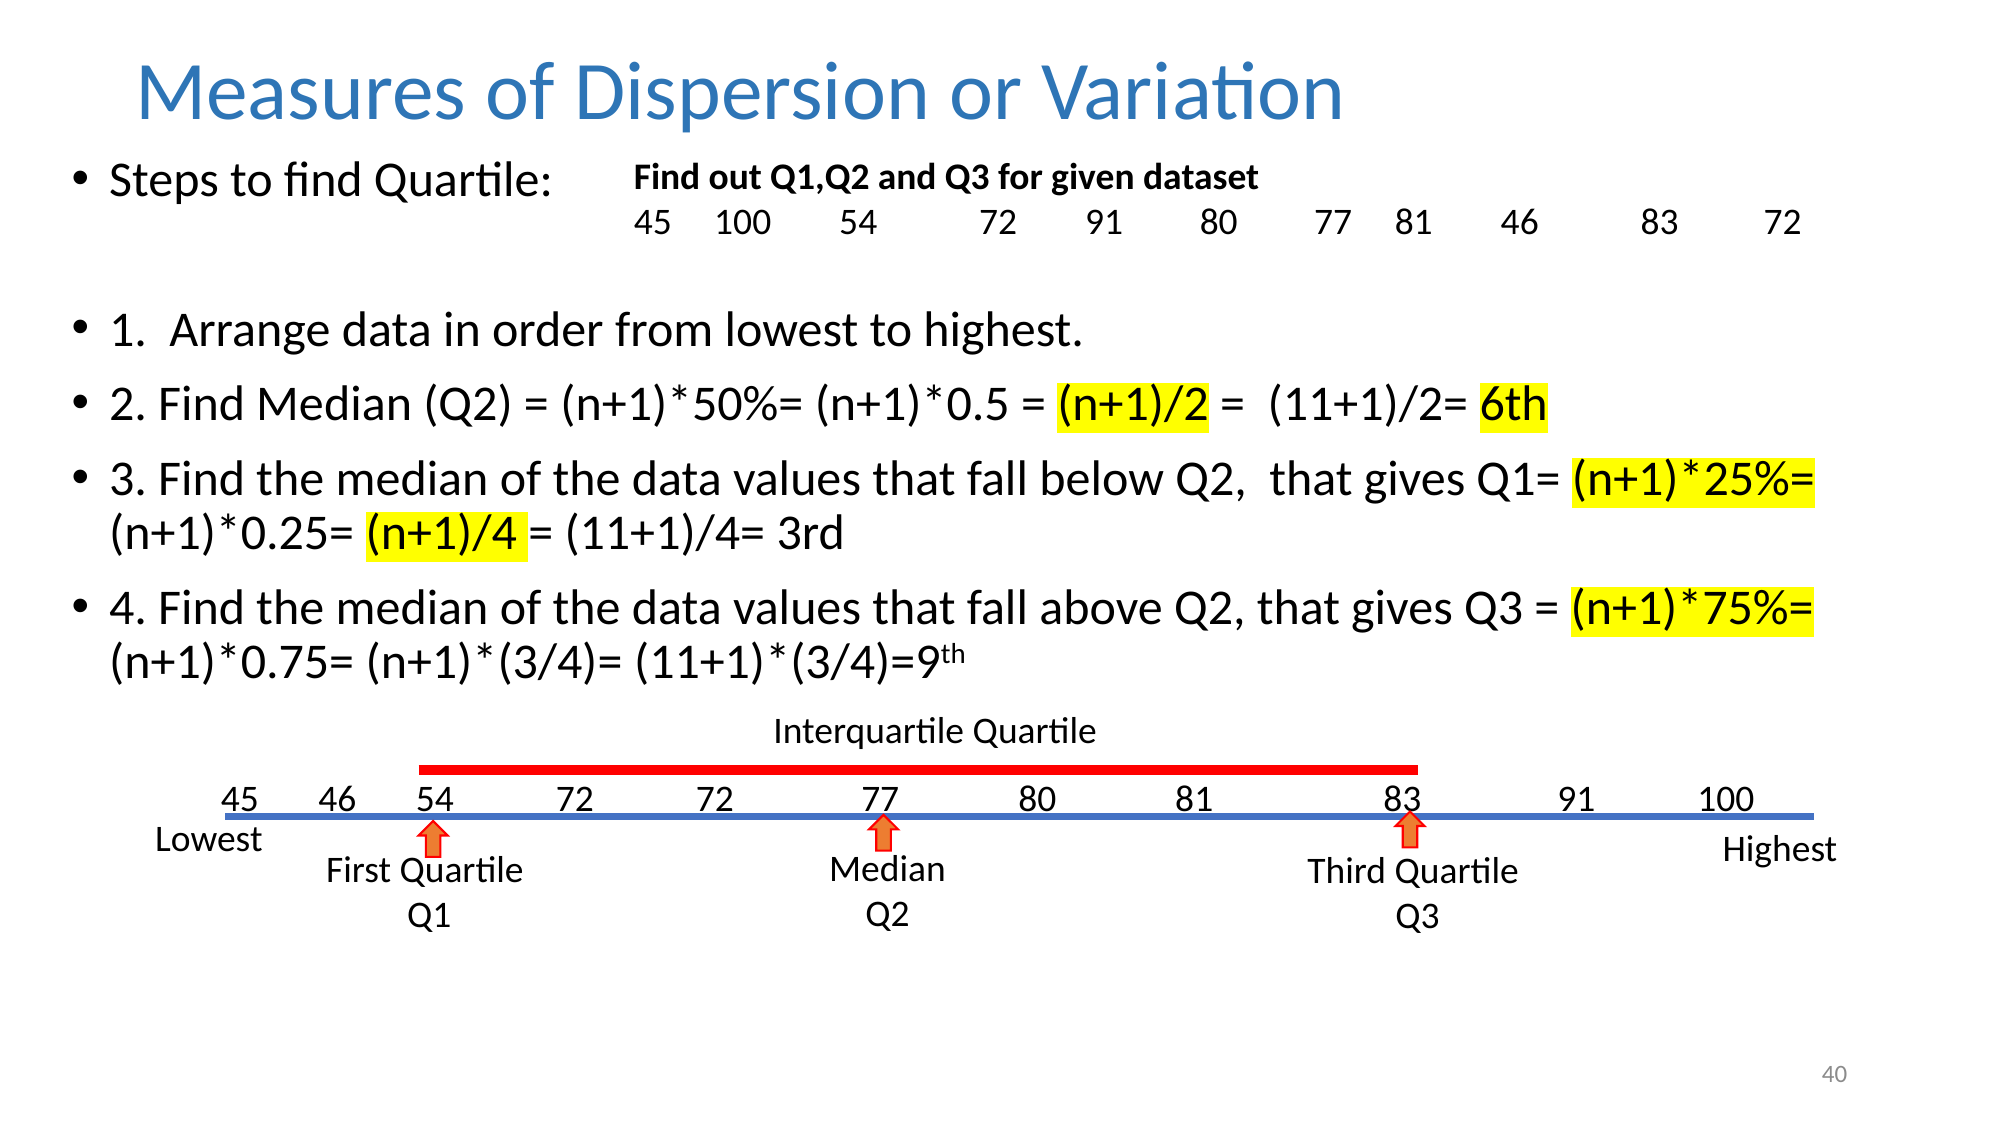

Measures of Dispersion or Variation
Find out Q1,Q2 and Q3 for given dataset
45     100        54            72        91         80         77     81        46            83          72
Steps to find Quartile:

1.  Arrange data in order from lowest to highest.
2. Find Median (Q2) = (n+1)*50%= (n+1)*0.5 = (n+1)/2 =  (11+1)/2= 6th
3. Find the median of the data values that fall below Q2,  that gives Q1= (n+1)*25%= (n+1)*0.25= (n+1)/4 = (11+1)/4= 3rd
4. Find the median of the data values that fall above Q2, that gives Q3 = (n+1)*75%= (n+1)*0.75= (n+1)*(3/4)= (11+1)*(3/4)=9th

Interquartile Quartile
45       46       54            72            72               77              80              81                    83                91            100
Lowest

Highest

Median
Q2
First Quartile
Q1
Third Quartile
Q3
40